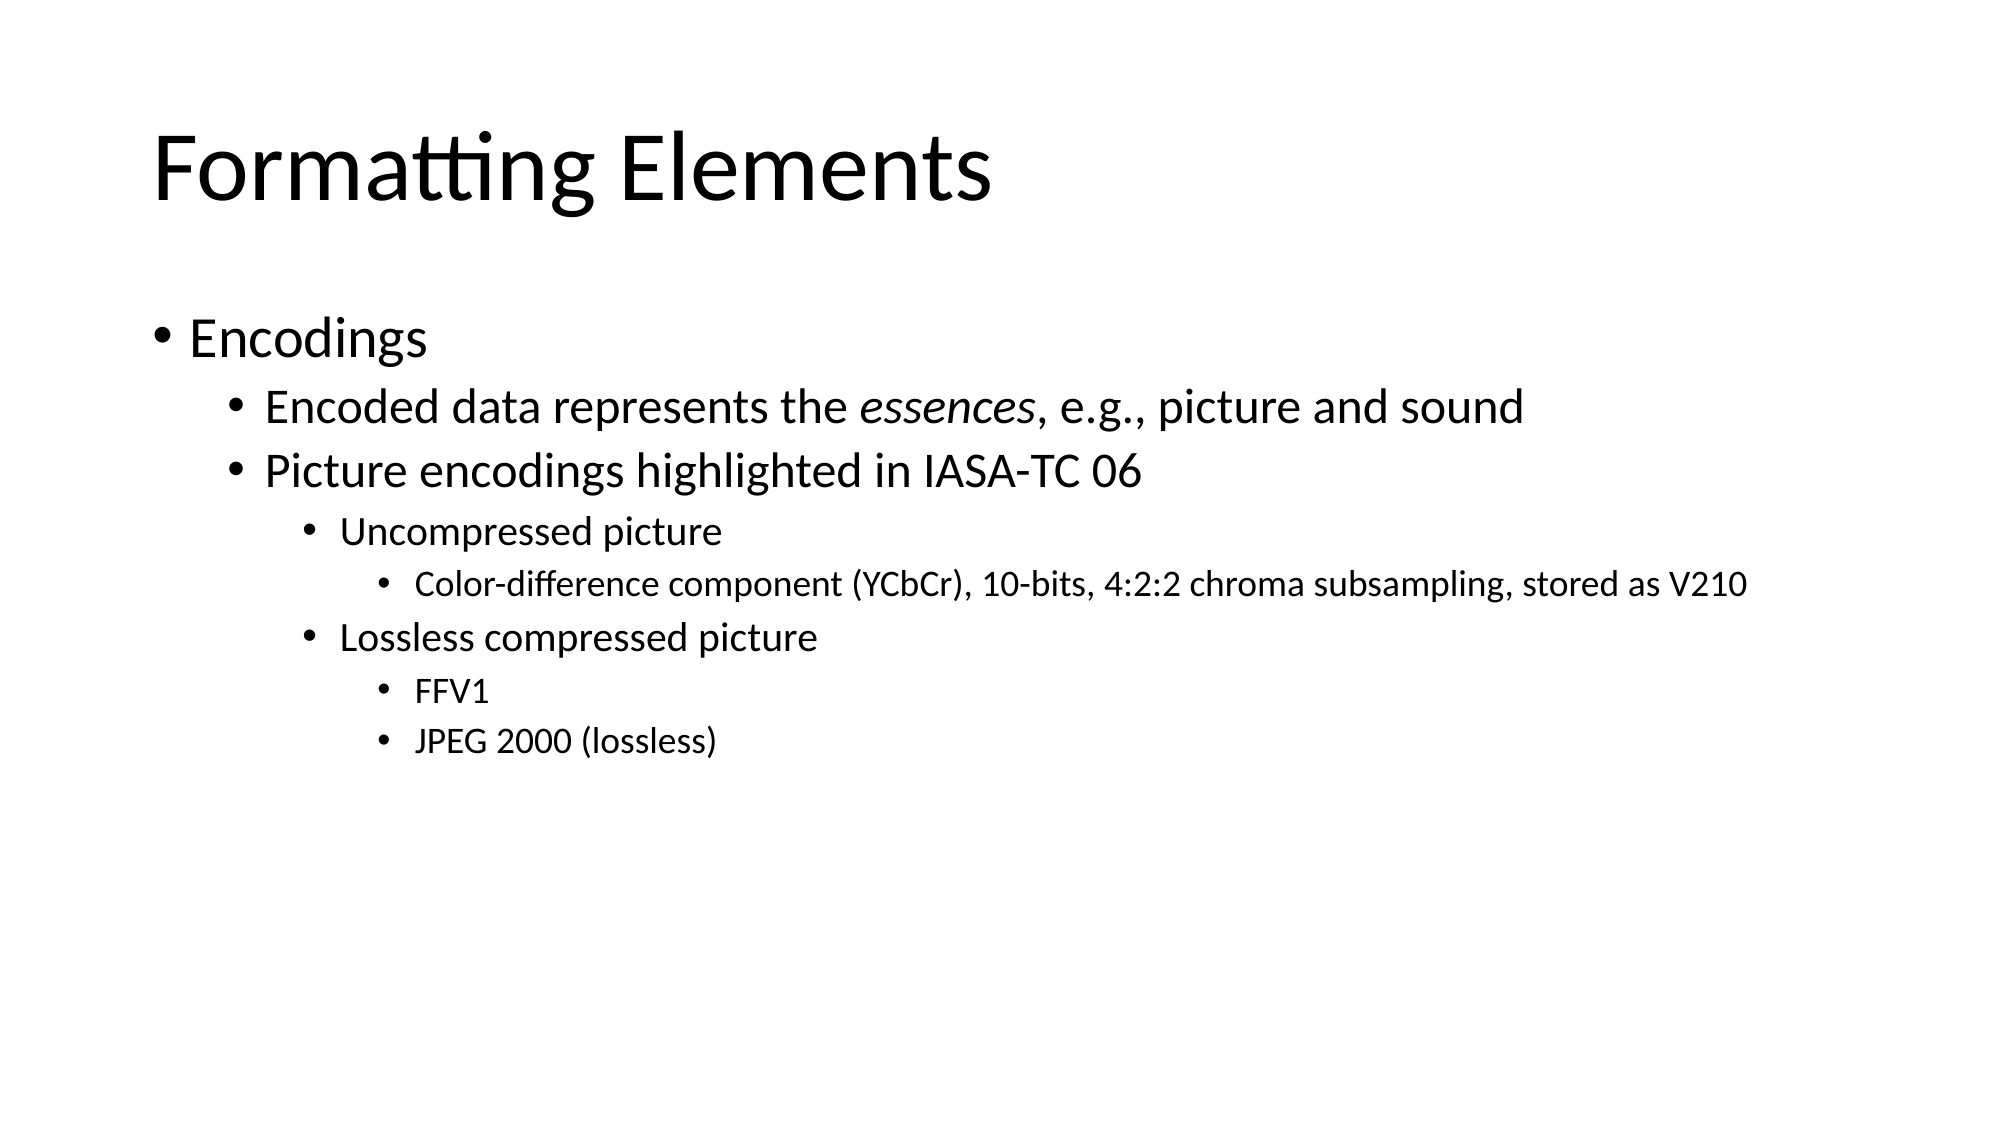

# Formatting Elements
Encodings
Encoded data represents the essences, e.g., picture and sound
Picture encodings highlighted in IASA-TC 06
Uncompressed picture
Color-difference component (YCbCr), 10-bits, 4:2:2 chroma subsampling, stored as V210
Lossless compressed picture
FFV1
JPEG 2000 (lossless)